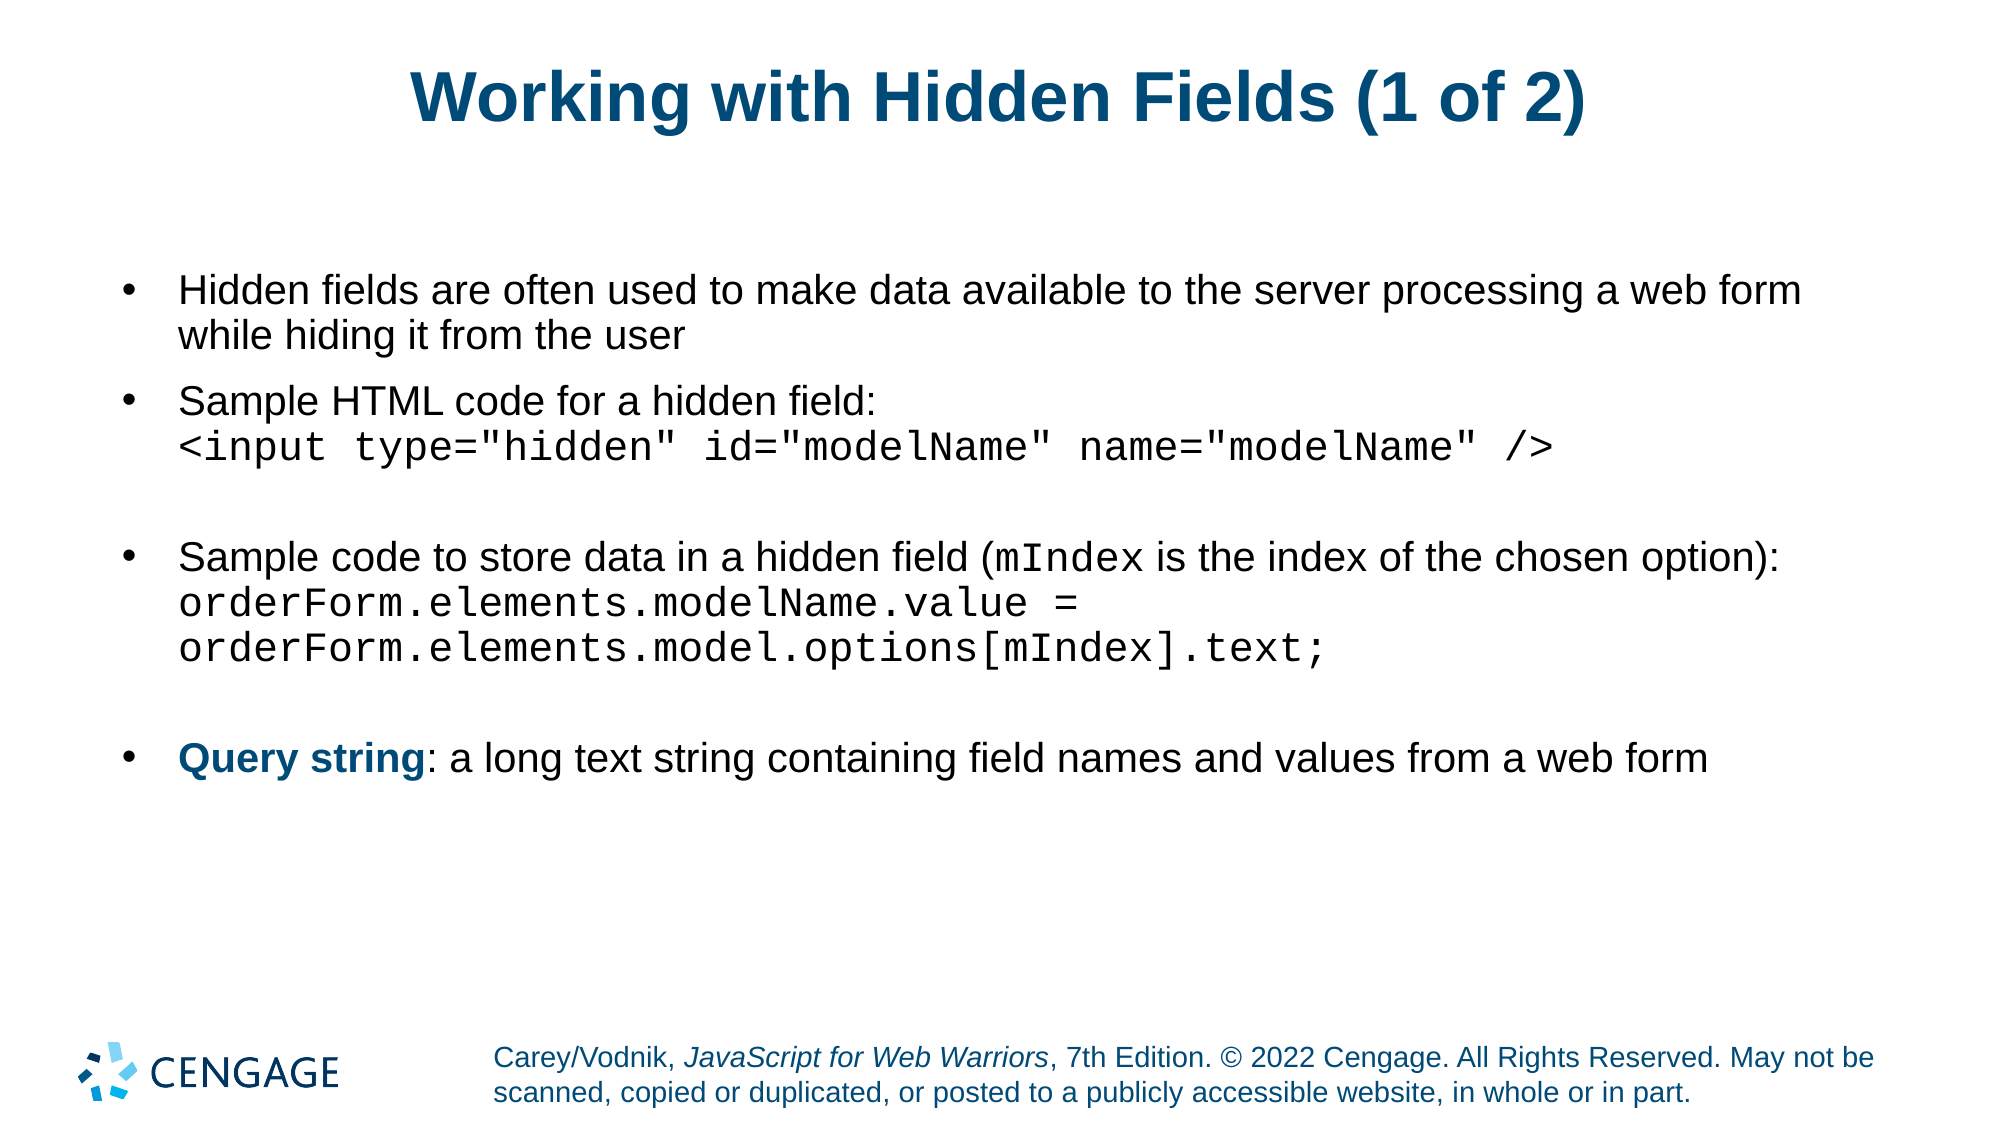

# Working with Hidden Fields (1 of 2)
Hidden fields are often used to make data available to the server processing a web form while hiding it from the user
Sample HTML code for a hidden field:
<input type="hidden" id="modelName" name="modelName" />
Sample code to store data in a hidden field (mIndex is the index of the chosen option):
orderForm.elements.modelName.value =
orderForm.elements.model.options[mIndex].text;
Query string: a long text string containing field names and values from a web form